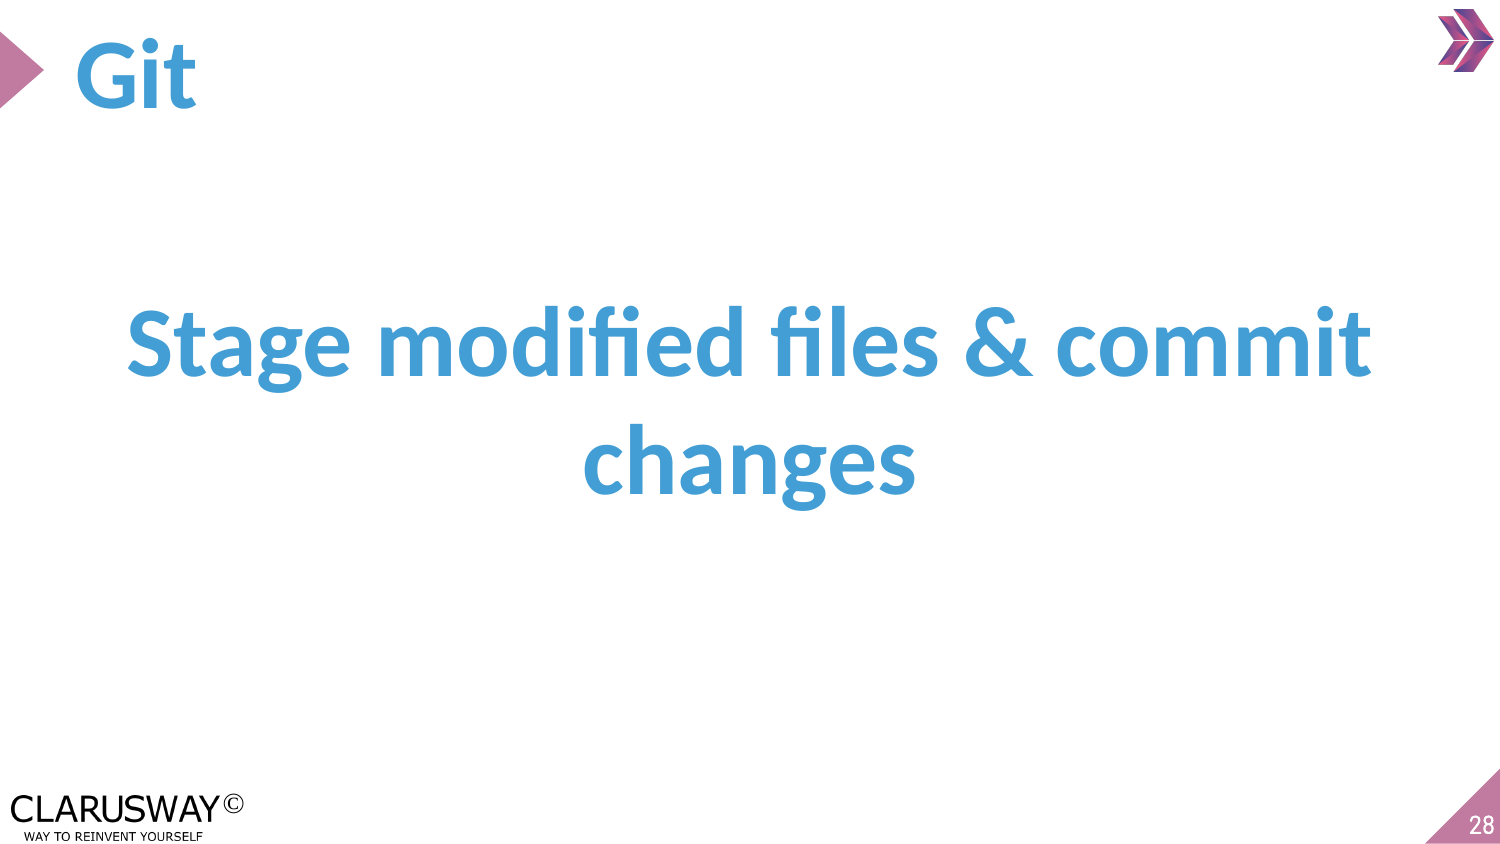

# Git
Stage modified files & commit changes
28